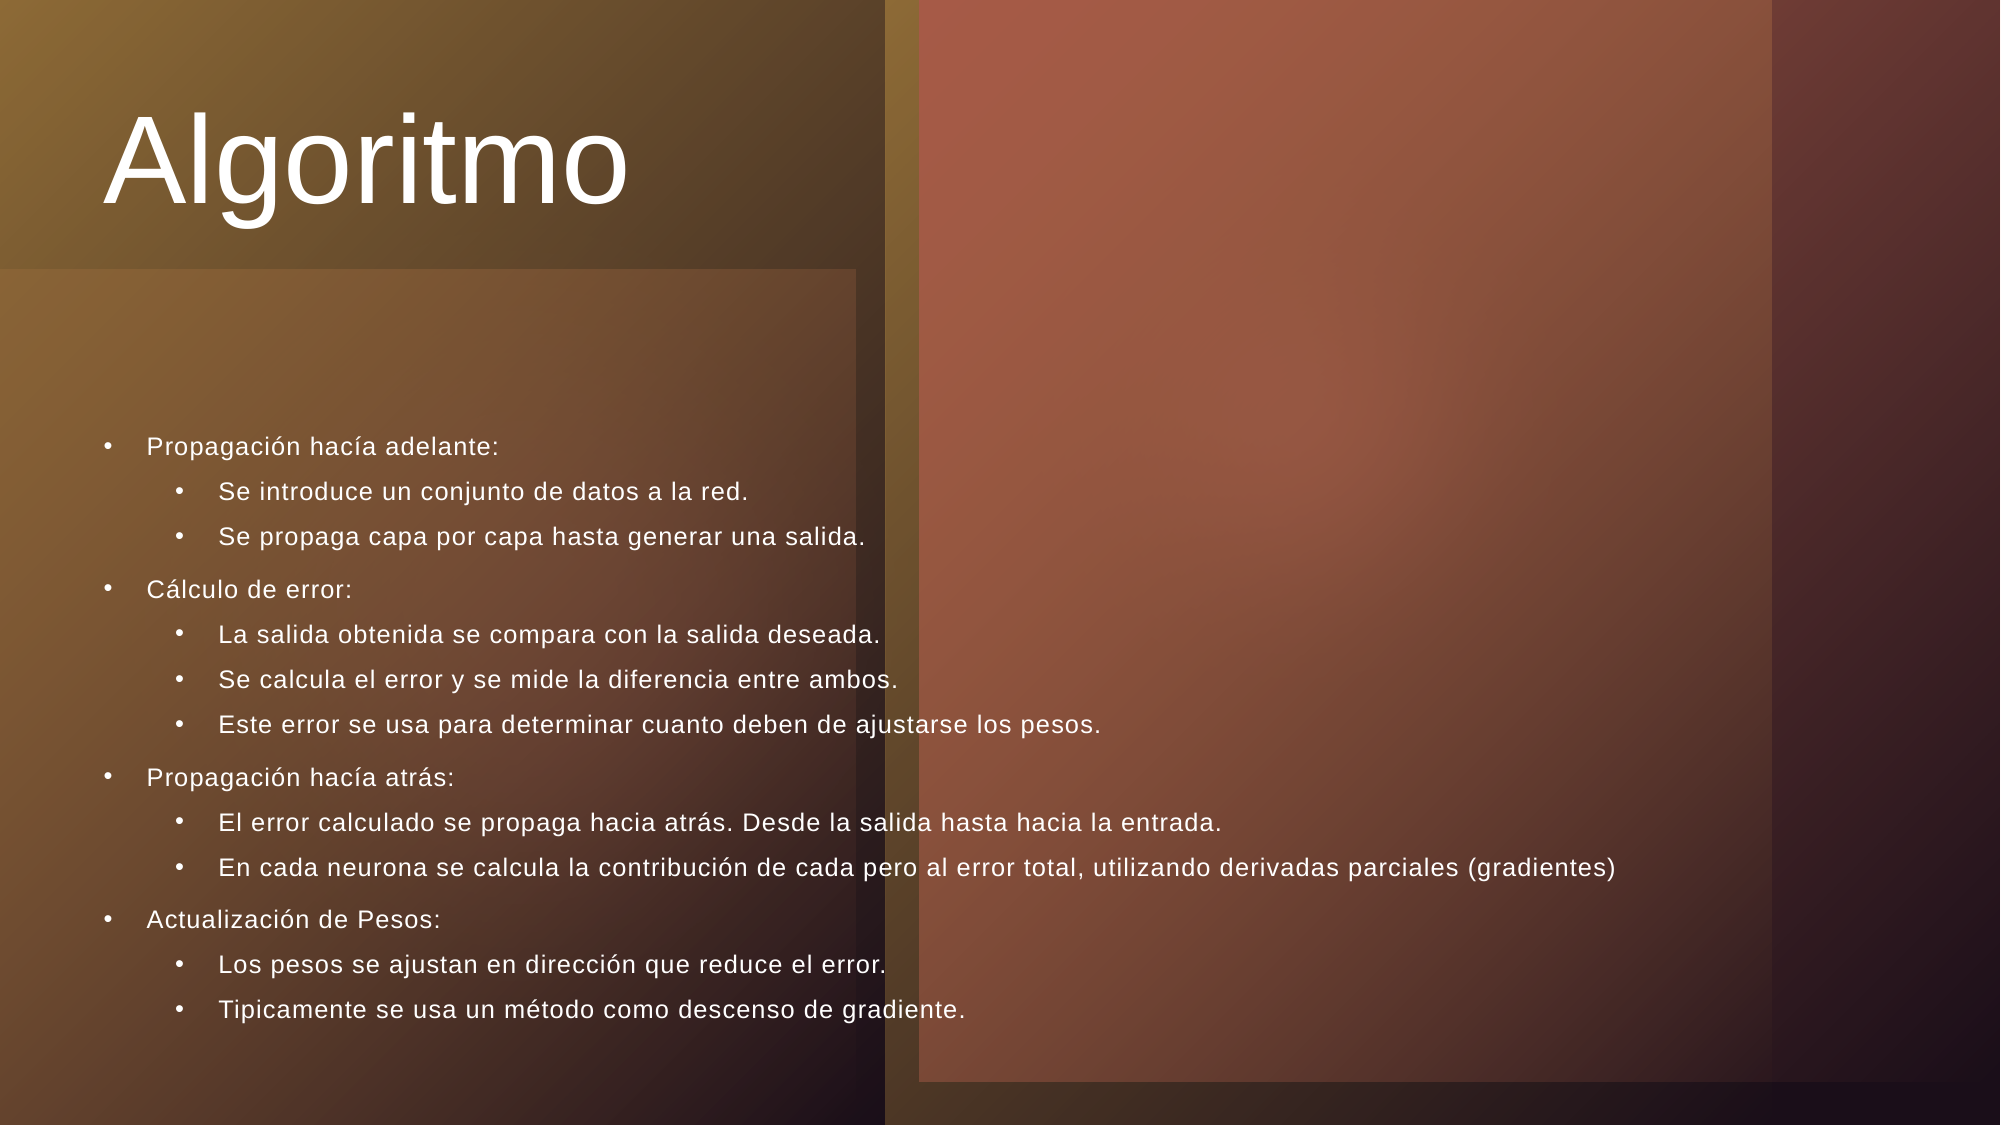

# Algoritmo
Propagación hacía adelante:
Se introduce un conjunto de datos a la red.
Se propaga capa por capa hasta generar una salida.
Cálculo de error:
La salida obtenida se compara con la salida deseada.
Se calcula el error y se mide la diferencia entre ambos.
Este error se usa para determinar cuanto deben de ajustarse los pesos.
Propagación hacía atrás:
El error calculado se propaga hacia atrás. Desde la salida hasta hacia la entrada.
En cada neurona se calcula la contribución de cada pero al error total, utilizando derivadas parciales (gradientes)
Actualización de Pesos:
Los pesos se ajustan en dirección que reduce el error.
Tipicamente se usa un método como descenso de gradiente.